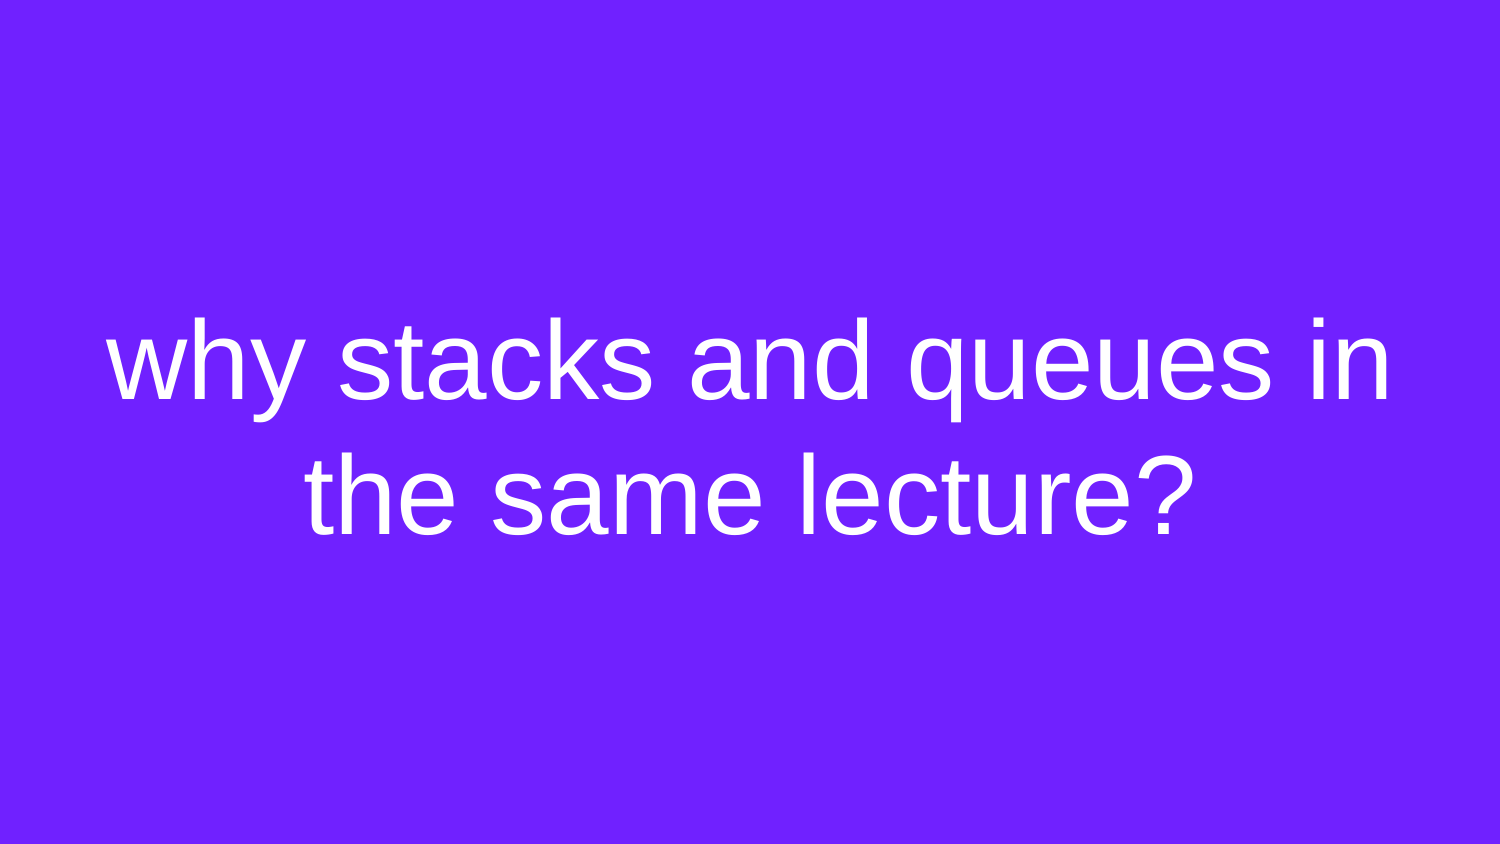

# why stacks and queues in the same lecture?